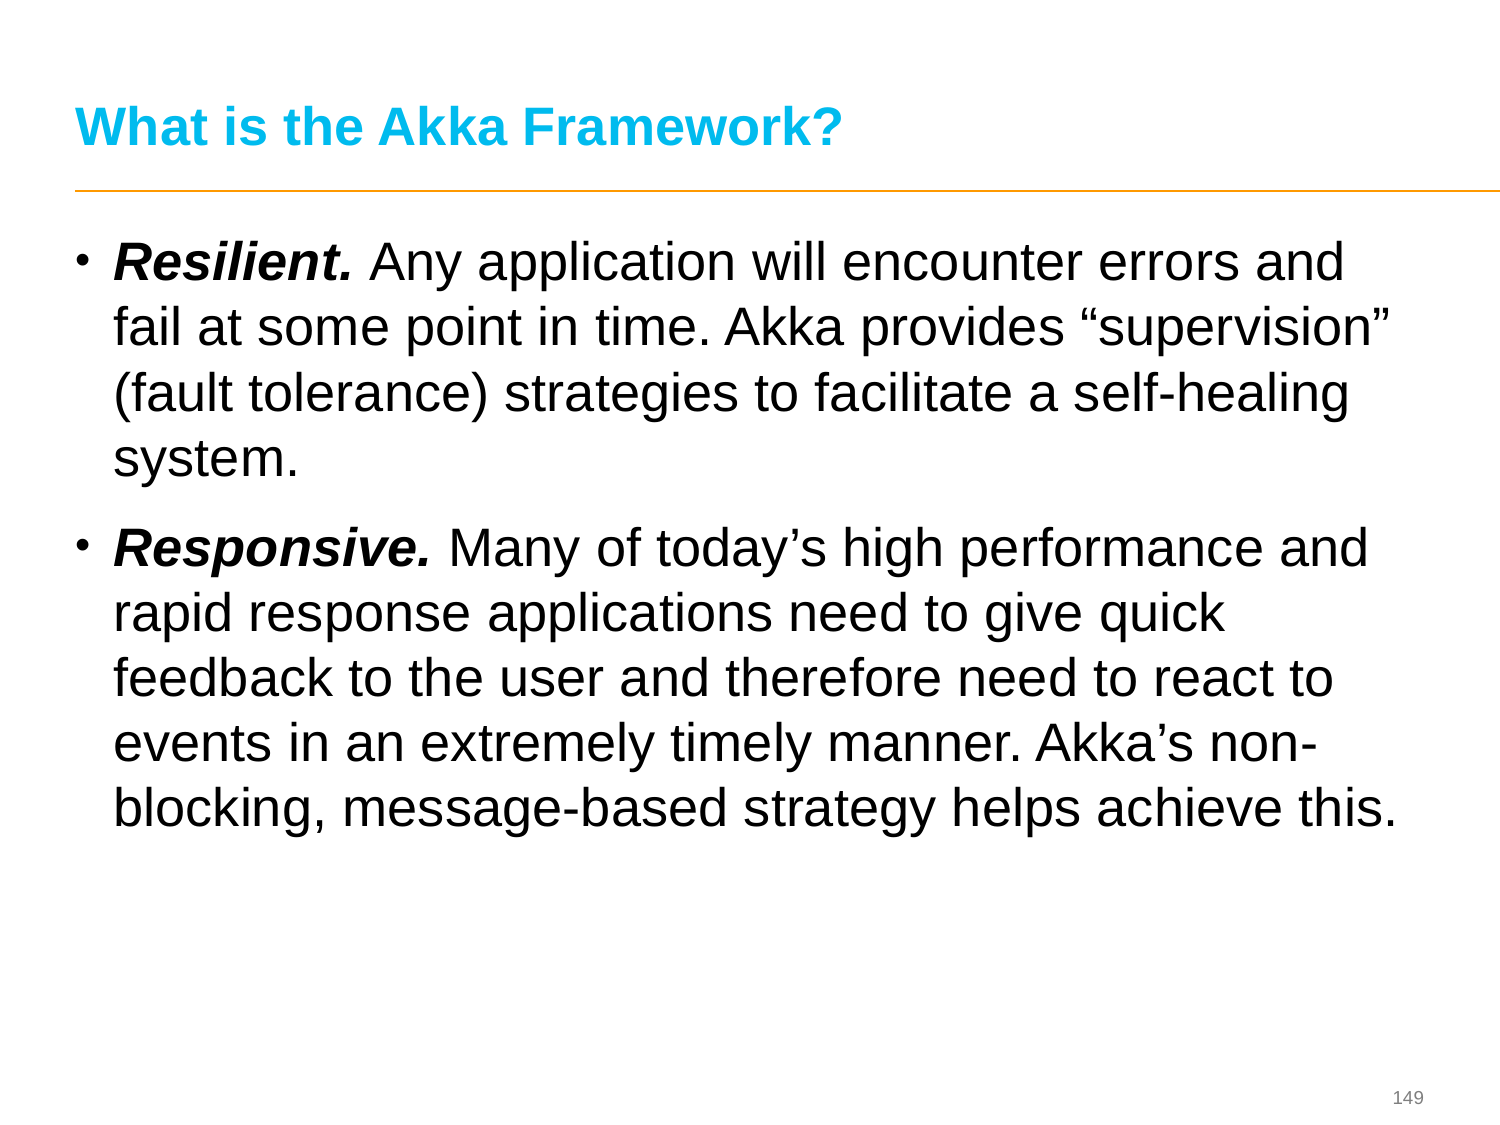

# What is the Akka Framework?
Resilient. Any application will encounter errors and fail at some point in time. Akka provides “supervision” (fault tolerance) strategies to facilitate a self-healing system.
Responsive. Many of today’s high performance and rapid response applications need to give quick feedback to the user and therefore need to react to events in an extremely timely manner. Akka’s non-blocking, message-based strategy helps achieve this.